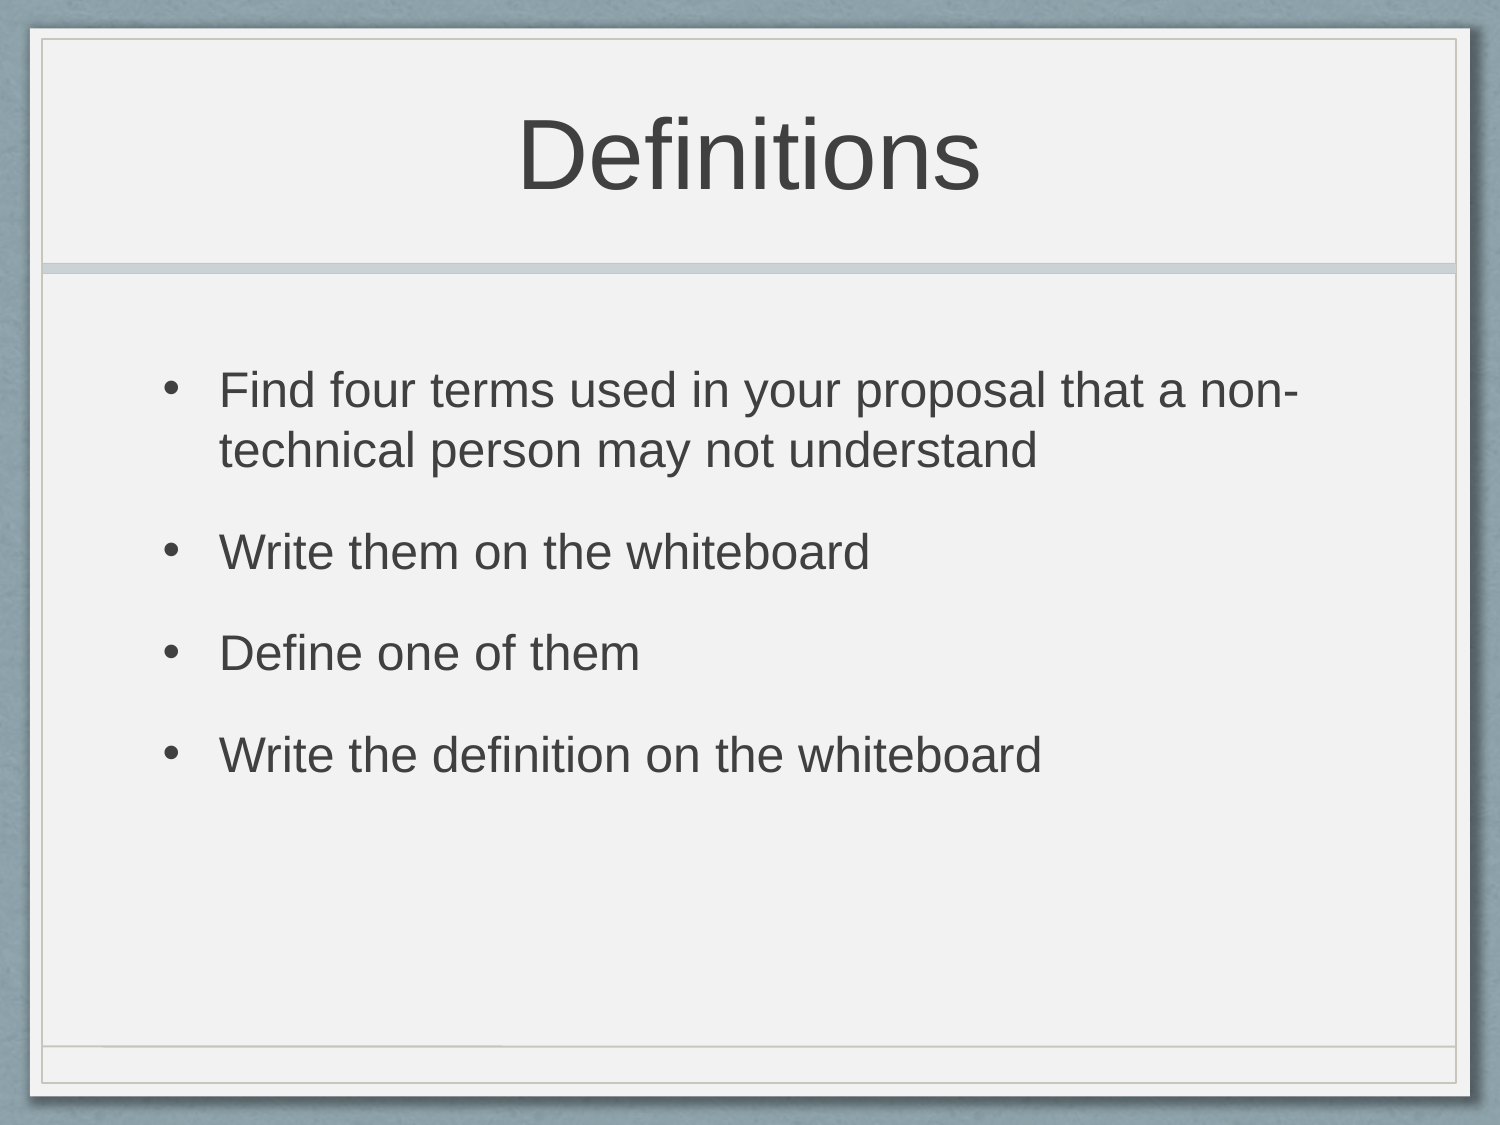

# Definitions
Find four terms used in your proposal that a non-technical person may not understand
Write them on the whiteboard
Define one of them
Write the definition on the whiteboard